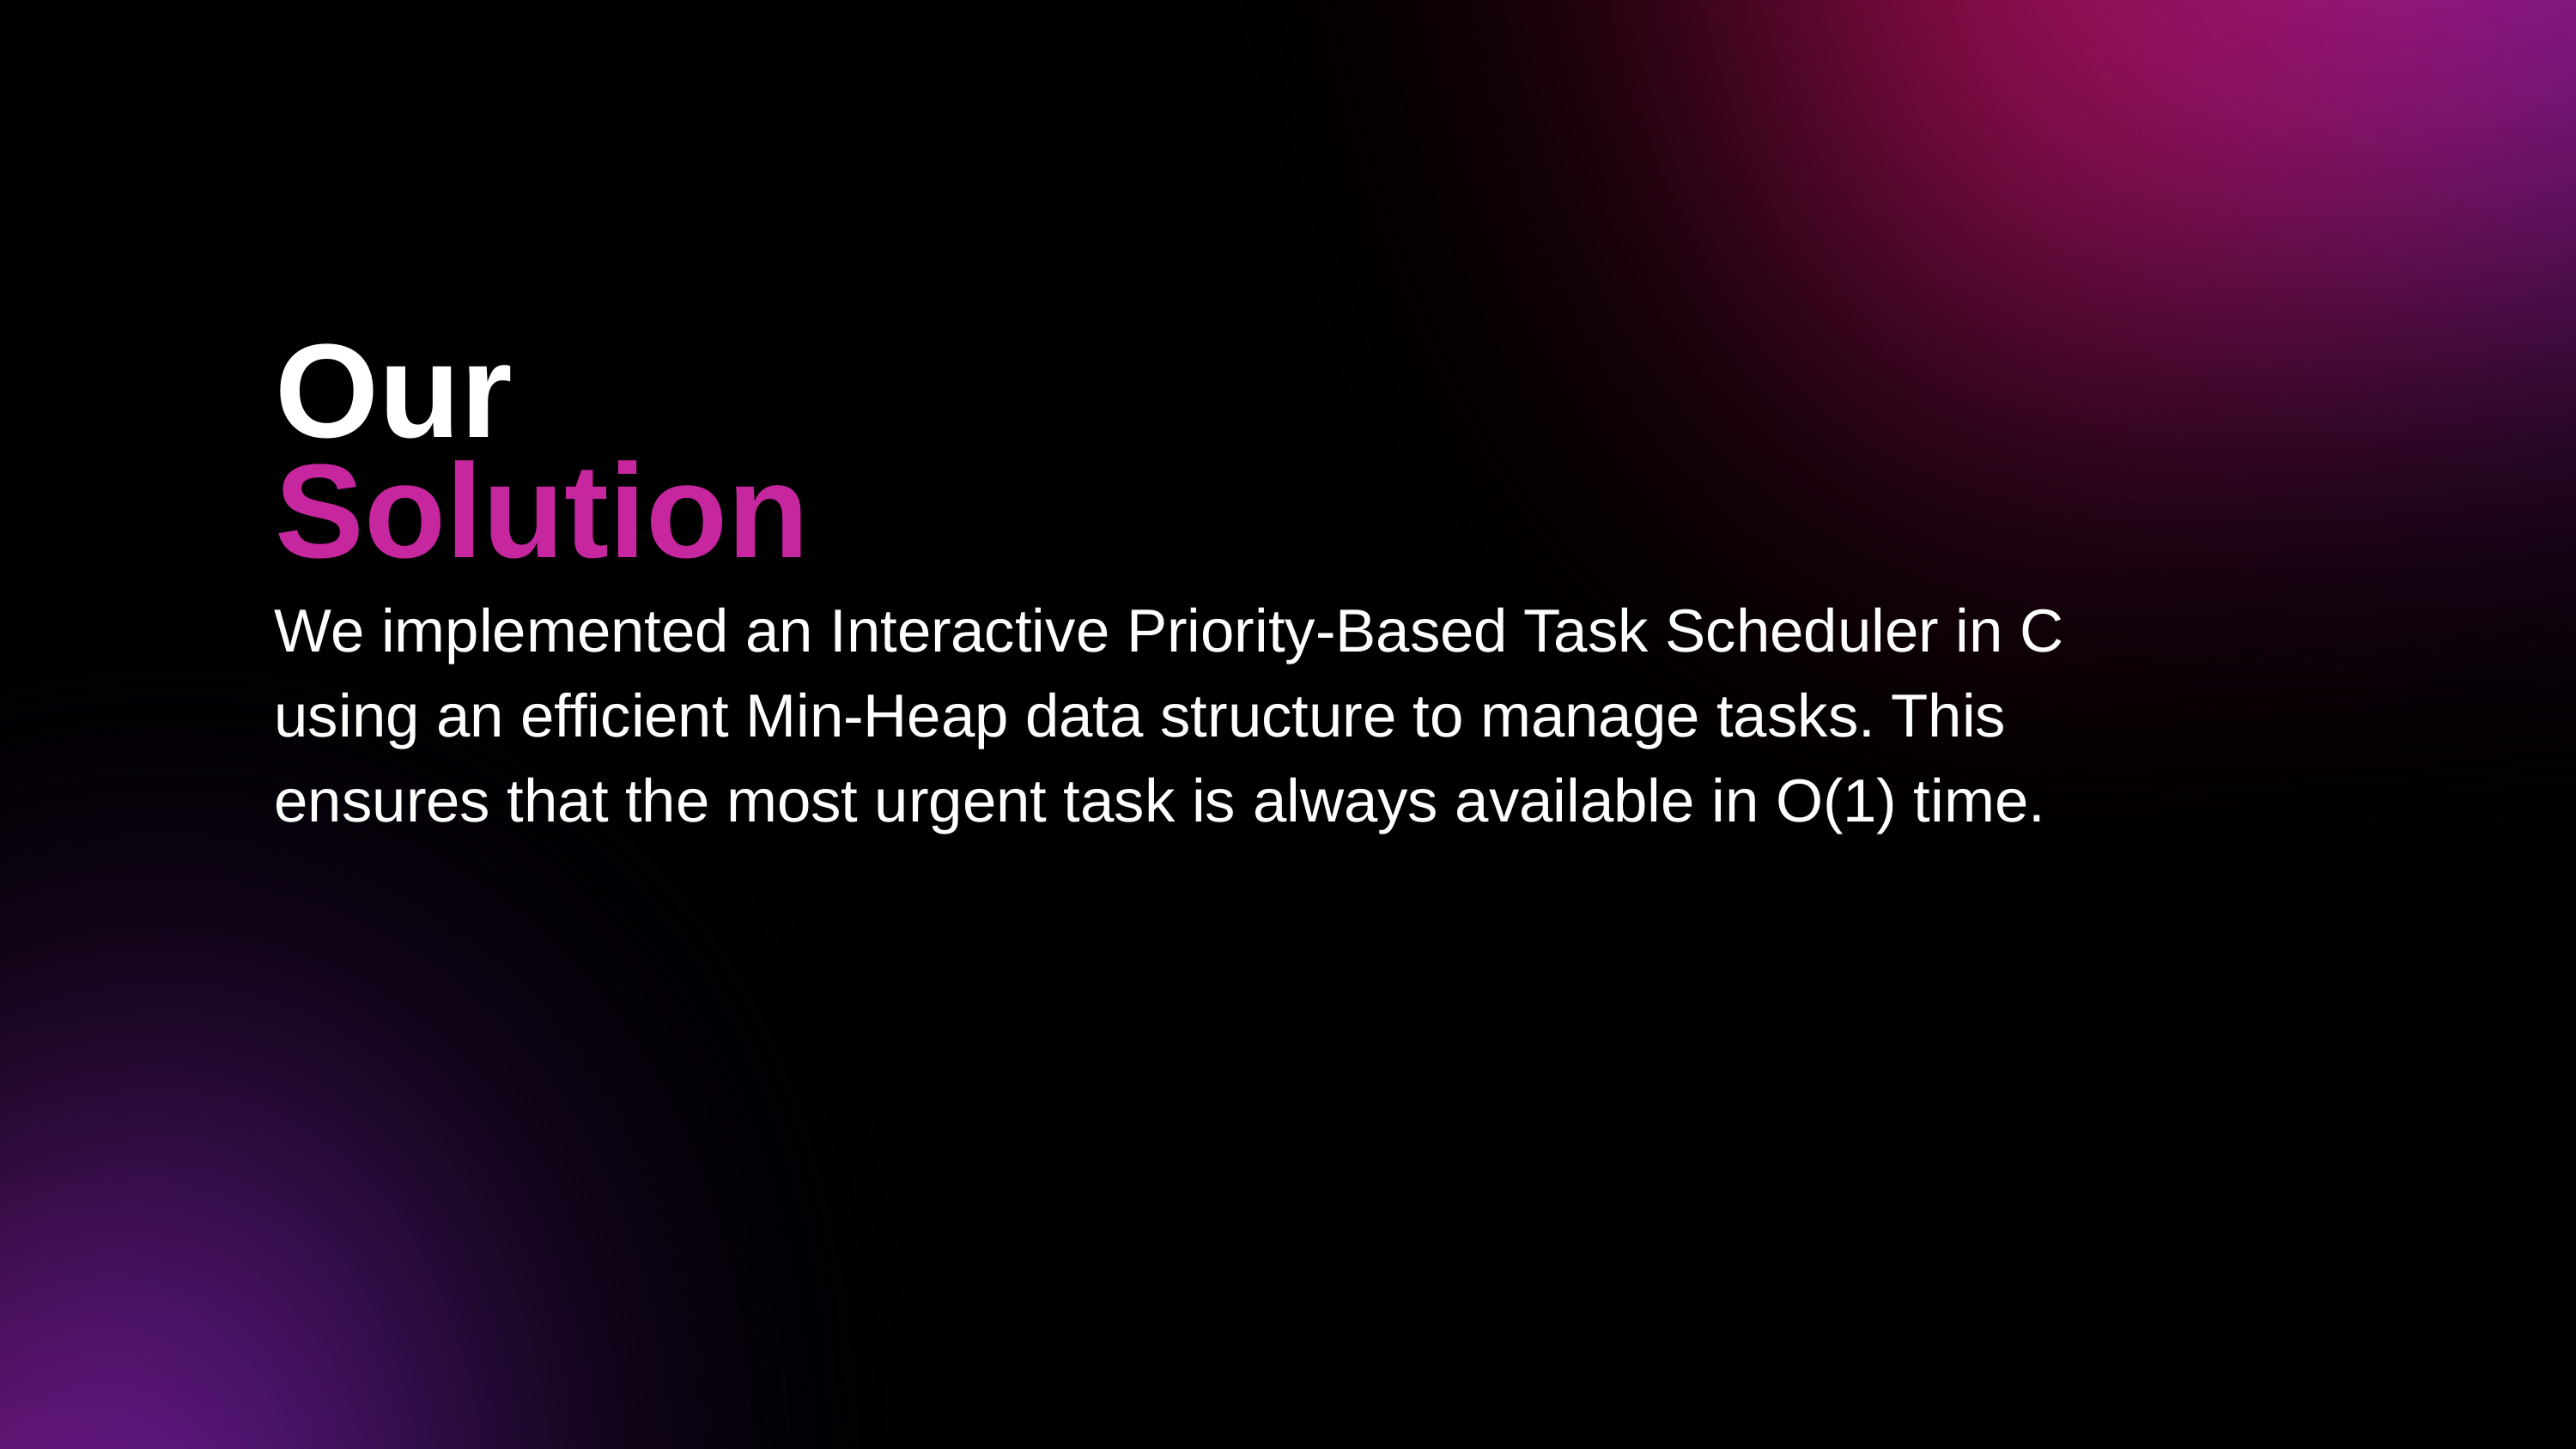

Our
Solution

We implemented an Interactive Priority-Based Task Scheduler in C using an efficient Min-Heap data structure to manage tasks. This ensures that the most urgent task is always available in O(1) time.